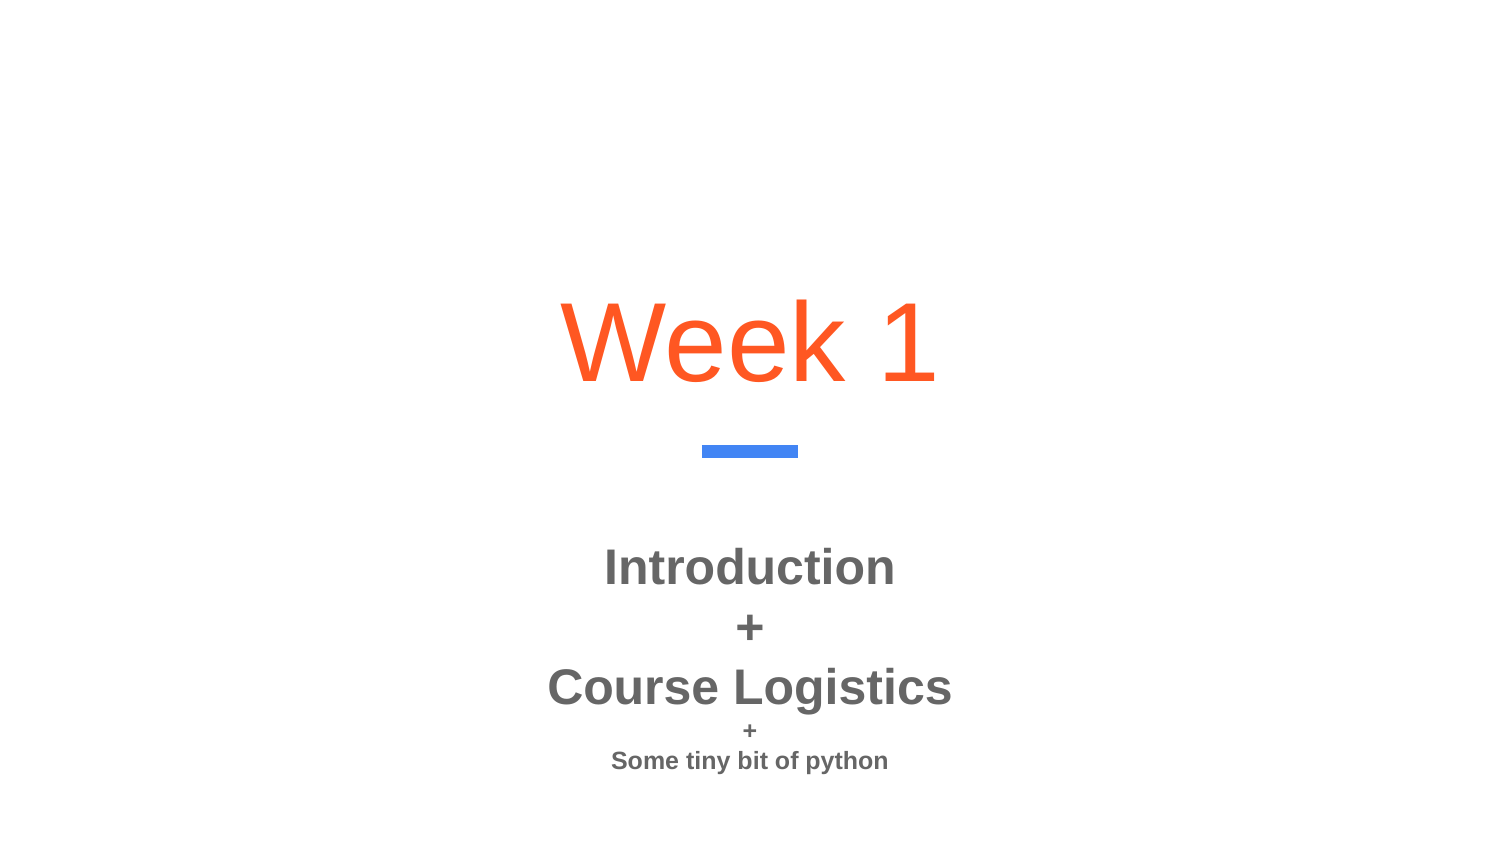

# Week 1
Introduction
+
Course Logistics
+
Some tiny bit of python